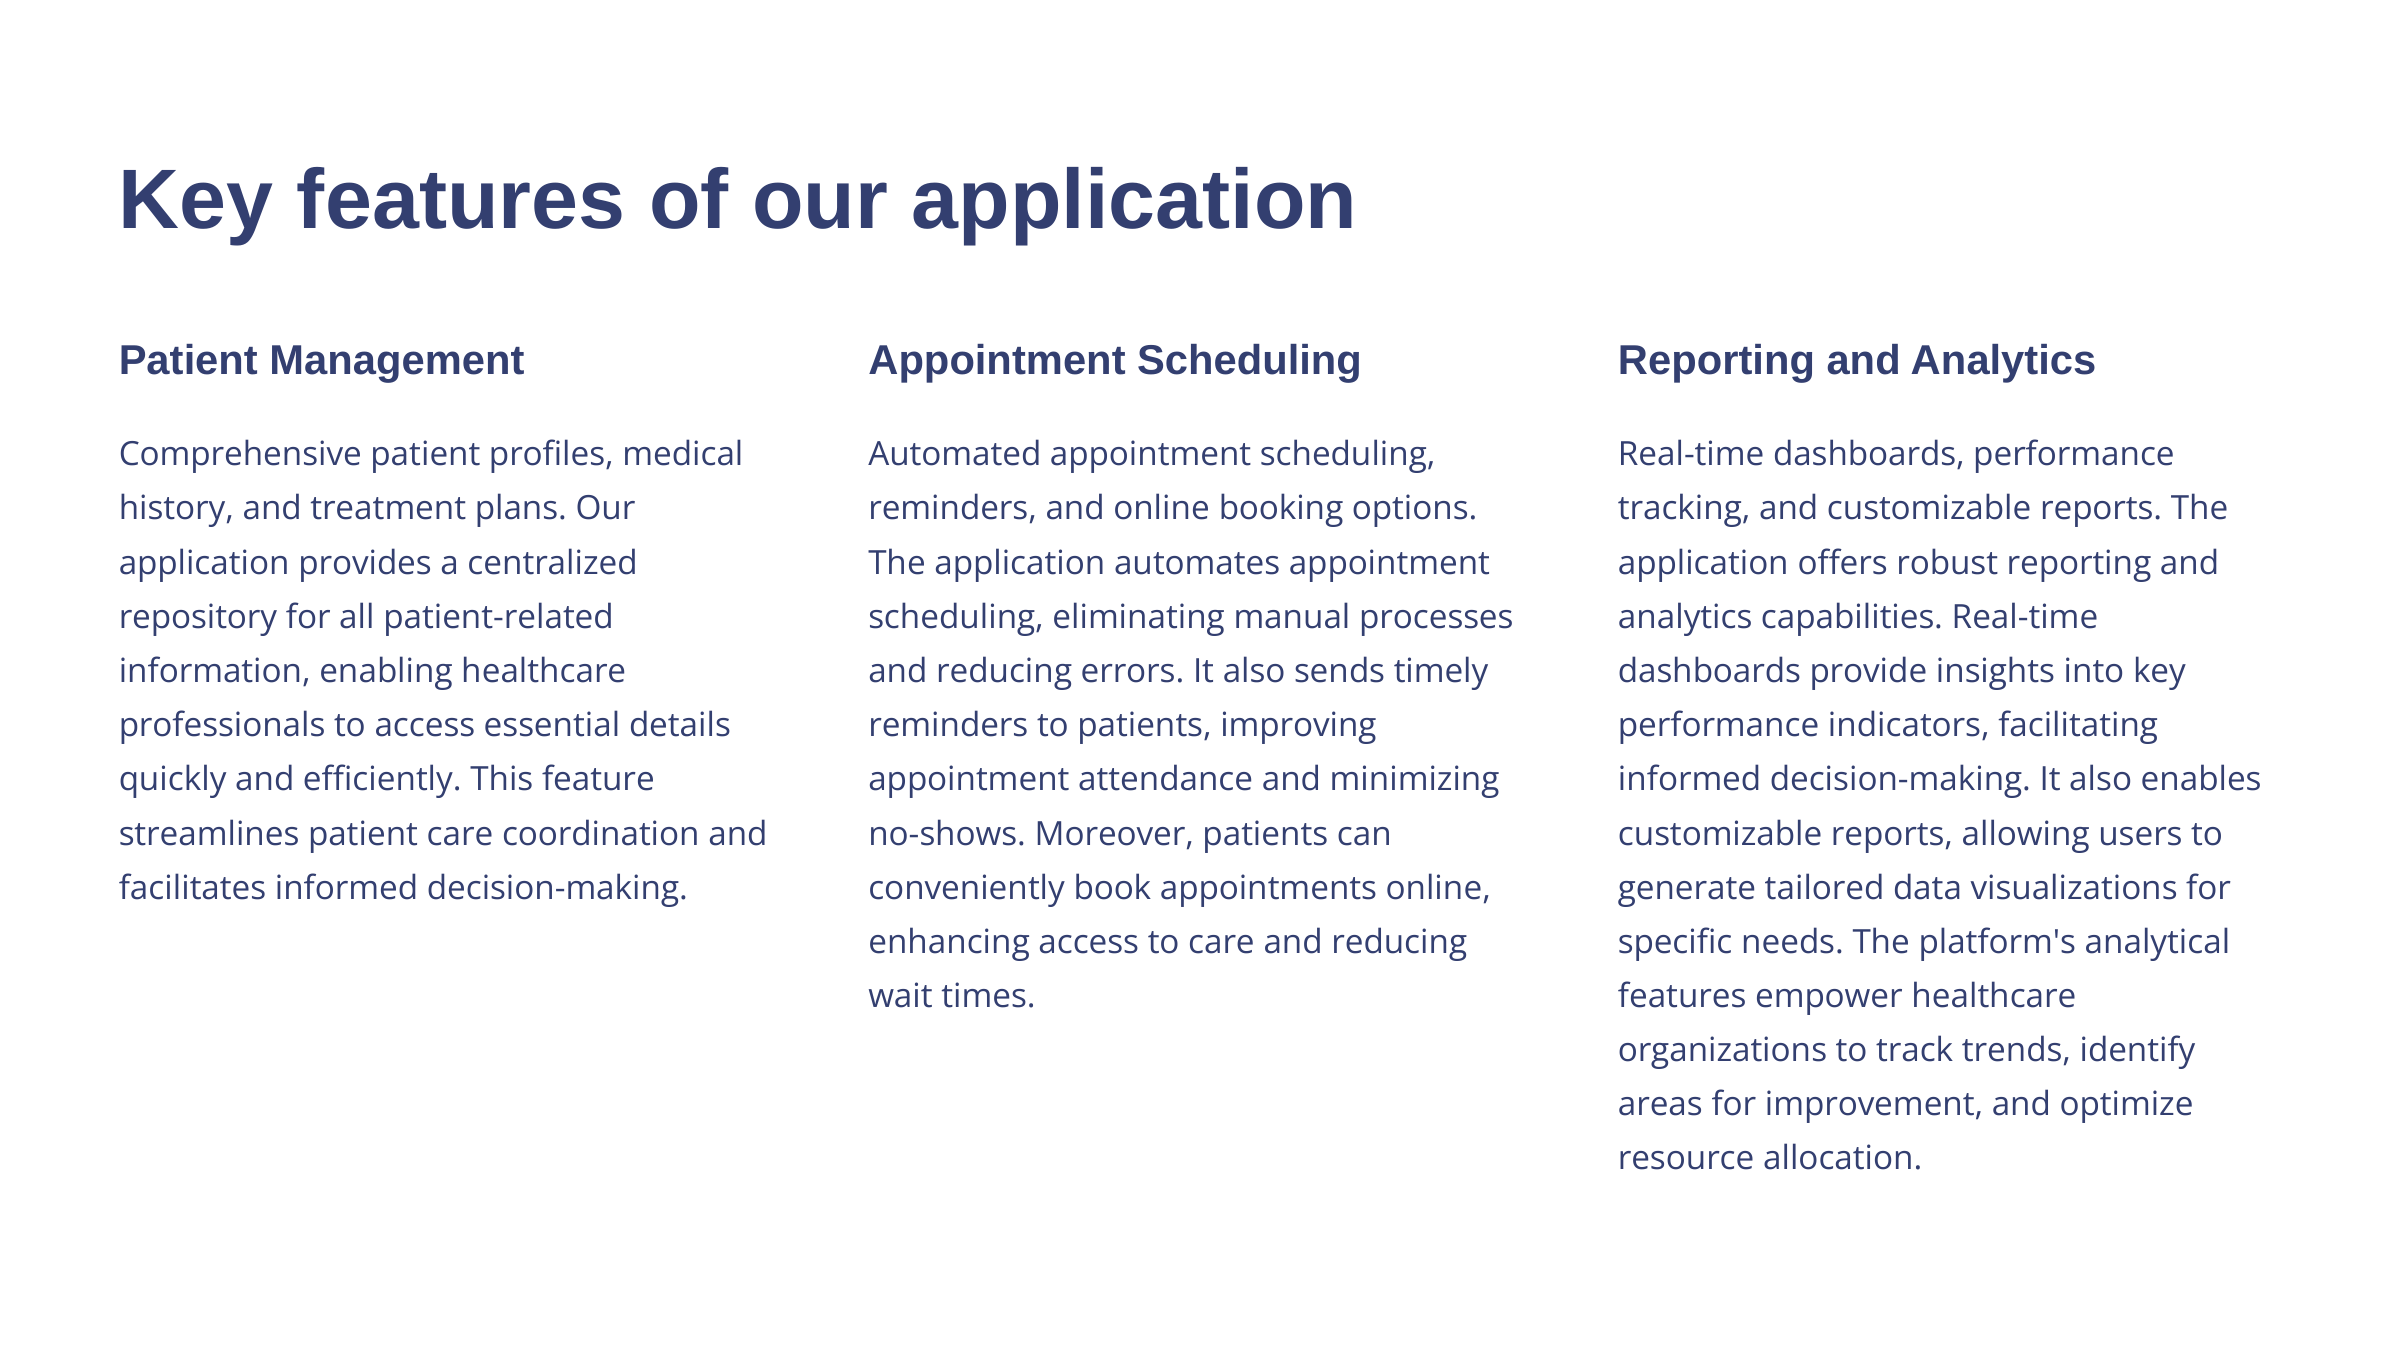

Key features of our application
Patient Management
Appointment Scheduling
Reporting and Analytics
Comprehensive patient profiles, medical history, and treatment plans. Our application provides a centralized repository for all patient-related information, enabling healthcare professionals to access essential details quickly and efficiently. This feature streamlines patient care coordination and facilitates informed decision-making.
Automated appointment scheduling, reminders, and online booking options. The application automates appointment scheduling, eliminating manual processes and reducing errors. It also sends timely reminders to patients, improving appointment attendance and minimizing no-shows. Moreover, patients can conveniently book appointments online, enhancing access to care and reducing wait times.
Real-time dashboards, performance tracking, and customizable reports. The application offers robust reporting and analytics capabilities. Real-time dashboards provide insights into key performance indicators, facilitating informed decision-making. It also enables customizable reports, allowing users to generate tailored data visualizations for specific needs. The platform's analytical features empower healthcare organizations to track trends, identify areas for improvement, and optimize resource allocation.